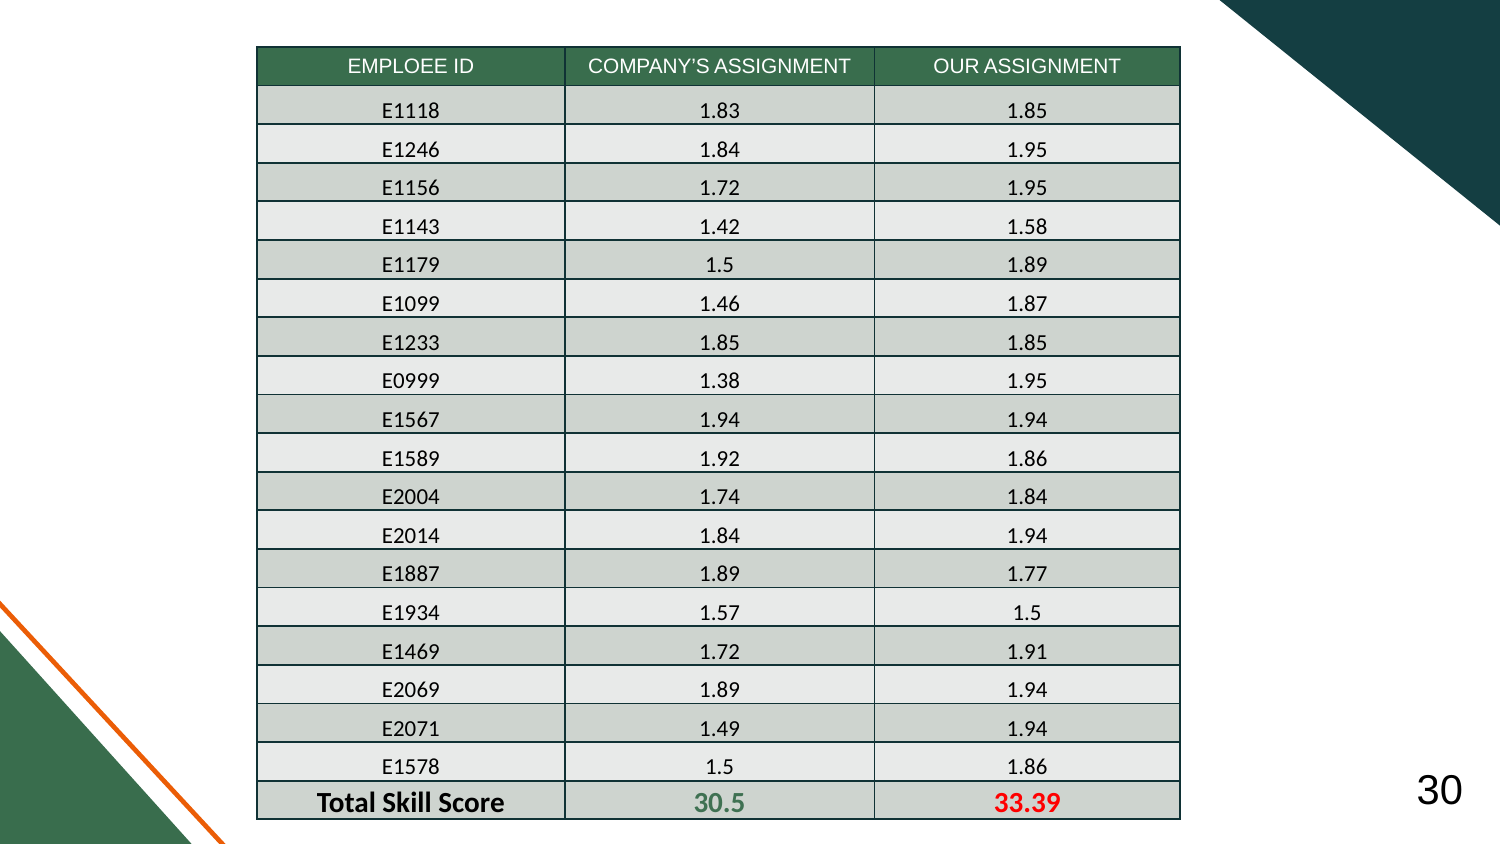

| EMPLOEE ID | COMPANY’S ASSIGNMENT | OUR ASSIGNMENT |
| --- | --- | --- |
| E1118 | 1.83 | 1.85 |
| E1246 | 1.84 | 1.95 |
| E1156 | 1.72 | 1.95 |
| E1143 | 1.42 | 1.58 |
| E1179 | 1.5 | 1.89 |
| E1099 | 1.46 | 1.87 |
| E1233 | 1.85 | 1.85 |
| E0999 | 1.38 | 1.95 |
| E1567 | 1.94 | 1.94 |
| E1589 | 1.92 | 1.86 |
| E2004 | 1.74 | 1.84 |
| E2014 | 1.84 | 1.94 |
| E1887 | 1.89 | 1.77 |
| E1934 | 1.57 | 1.5 |
| E1469 | 1.72 | 1.91 |
| E2069 | 1.89 | 1.94 |
| E2071 | 1.49 | 1.94 |
| E1578 | 1.5 | 1.86 |
| Total Skill Score | 30.5 | 33.39 |
30